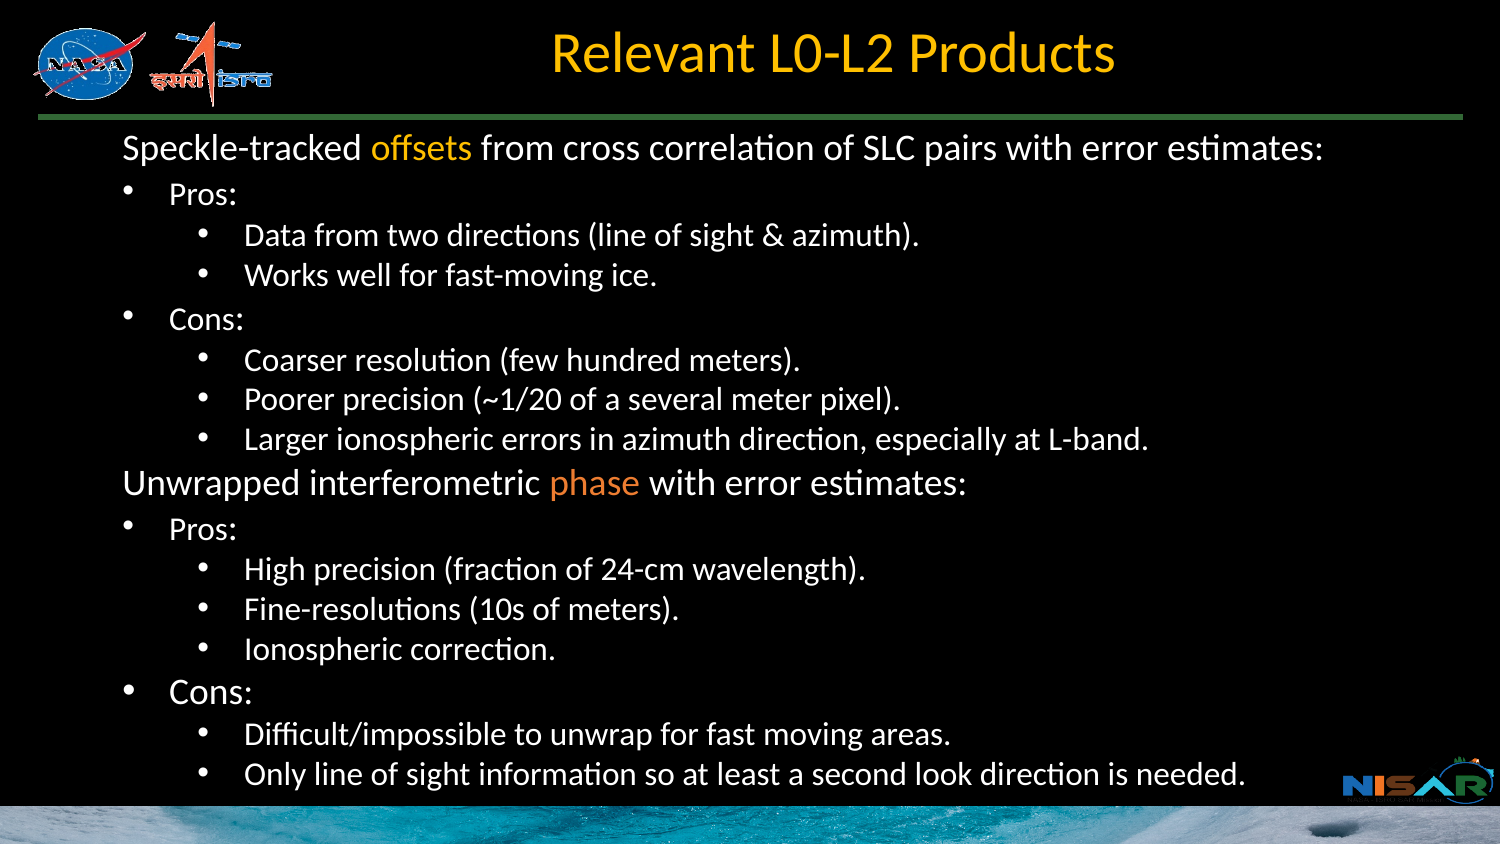

Relevant L0-L2 Products
Speckle-tracked offsets from cross correlation of SLC pairs with error estimates:
Pros:
Data from two directions (line of sight & azimuth).
Works well for fast-moving ice.
Cons:
Coarser resolution (few hundred meters).
Poorer precision (~1/20 of a several meter pixel).
Larger ionospheric errors in azimuth direction, especially at L-band.
Unwrapped interferometric phase with error estimates:
Pros:
High precision (fraction of 24-cm wavelength).
Fine-resolutions (10s of meters).
Ionospheric correction.
Cons:
Difficult/impossible to unwrap for fast moving areas.
Only line of sight information so at least a second look direction is needed.